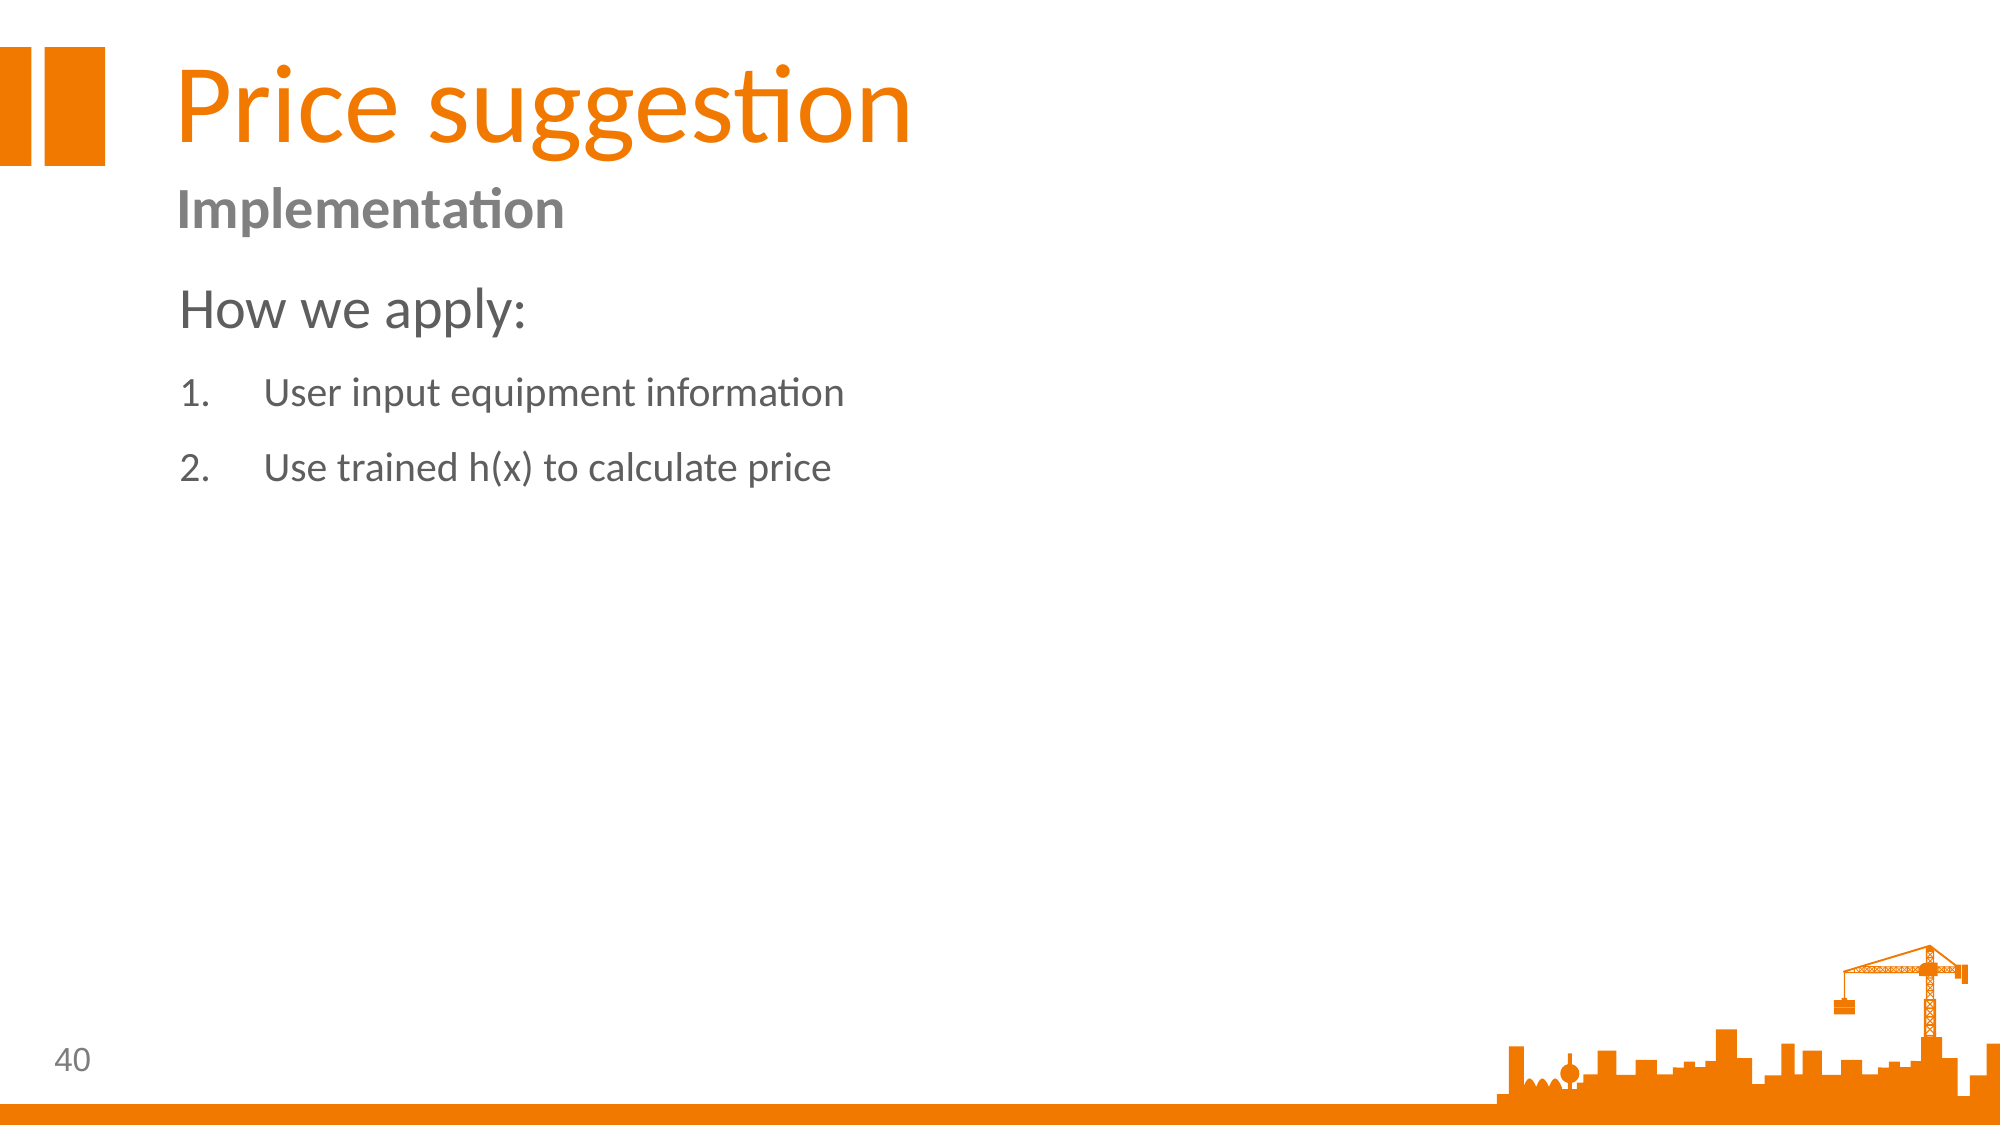

Price suggestion

Implementation
How we apply:
User input equipment information
Use trained h(x) to calculate price

40